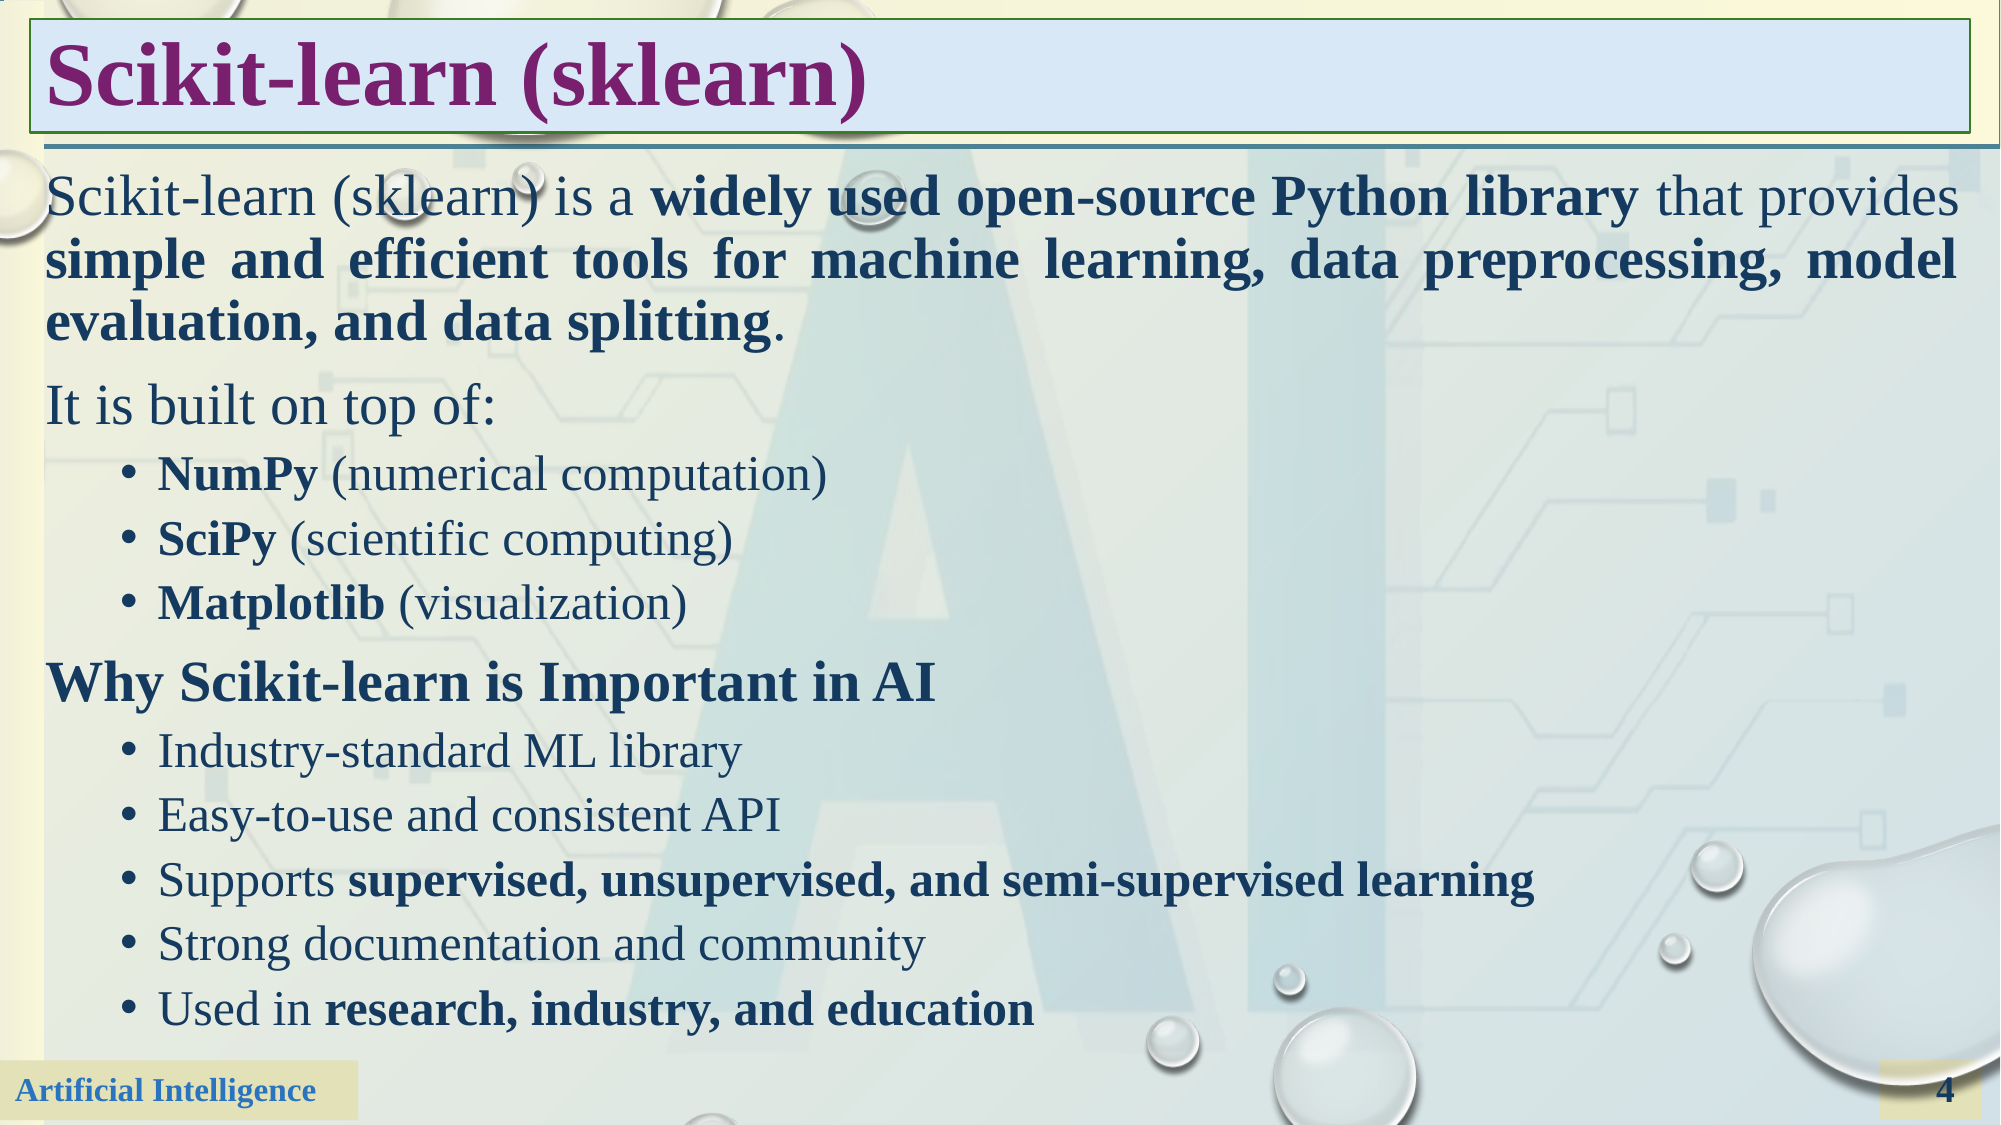

# Scikit-learn (sklearn)
Scikit-learn (sklearn) is a widely used open-source Python library that provides simple and efficient tools for machine learning, data preprocessing, model evaluation, and data splitting.
It is built on top of:
NumPy (numerical computation)
SciPy (scientific computing)
Matplotlib (visualization)
Why Scikit-learn is Important in AI
Industry-standard ML library
Easy-to-use and consistent API
Supports supervised, unsupervised, and semi-supervised learning
Strong documentation and community
Used in research, industry, and education

4